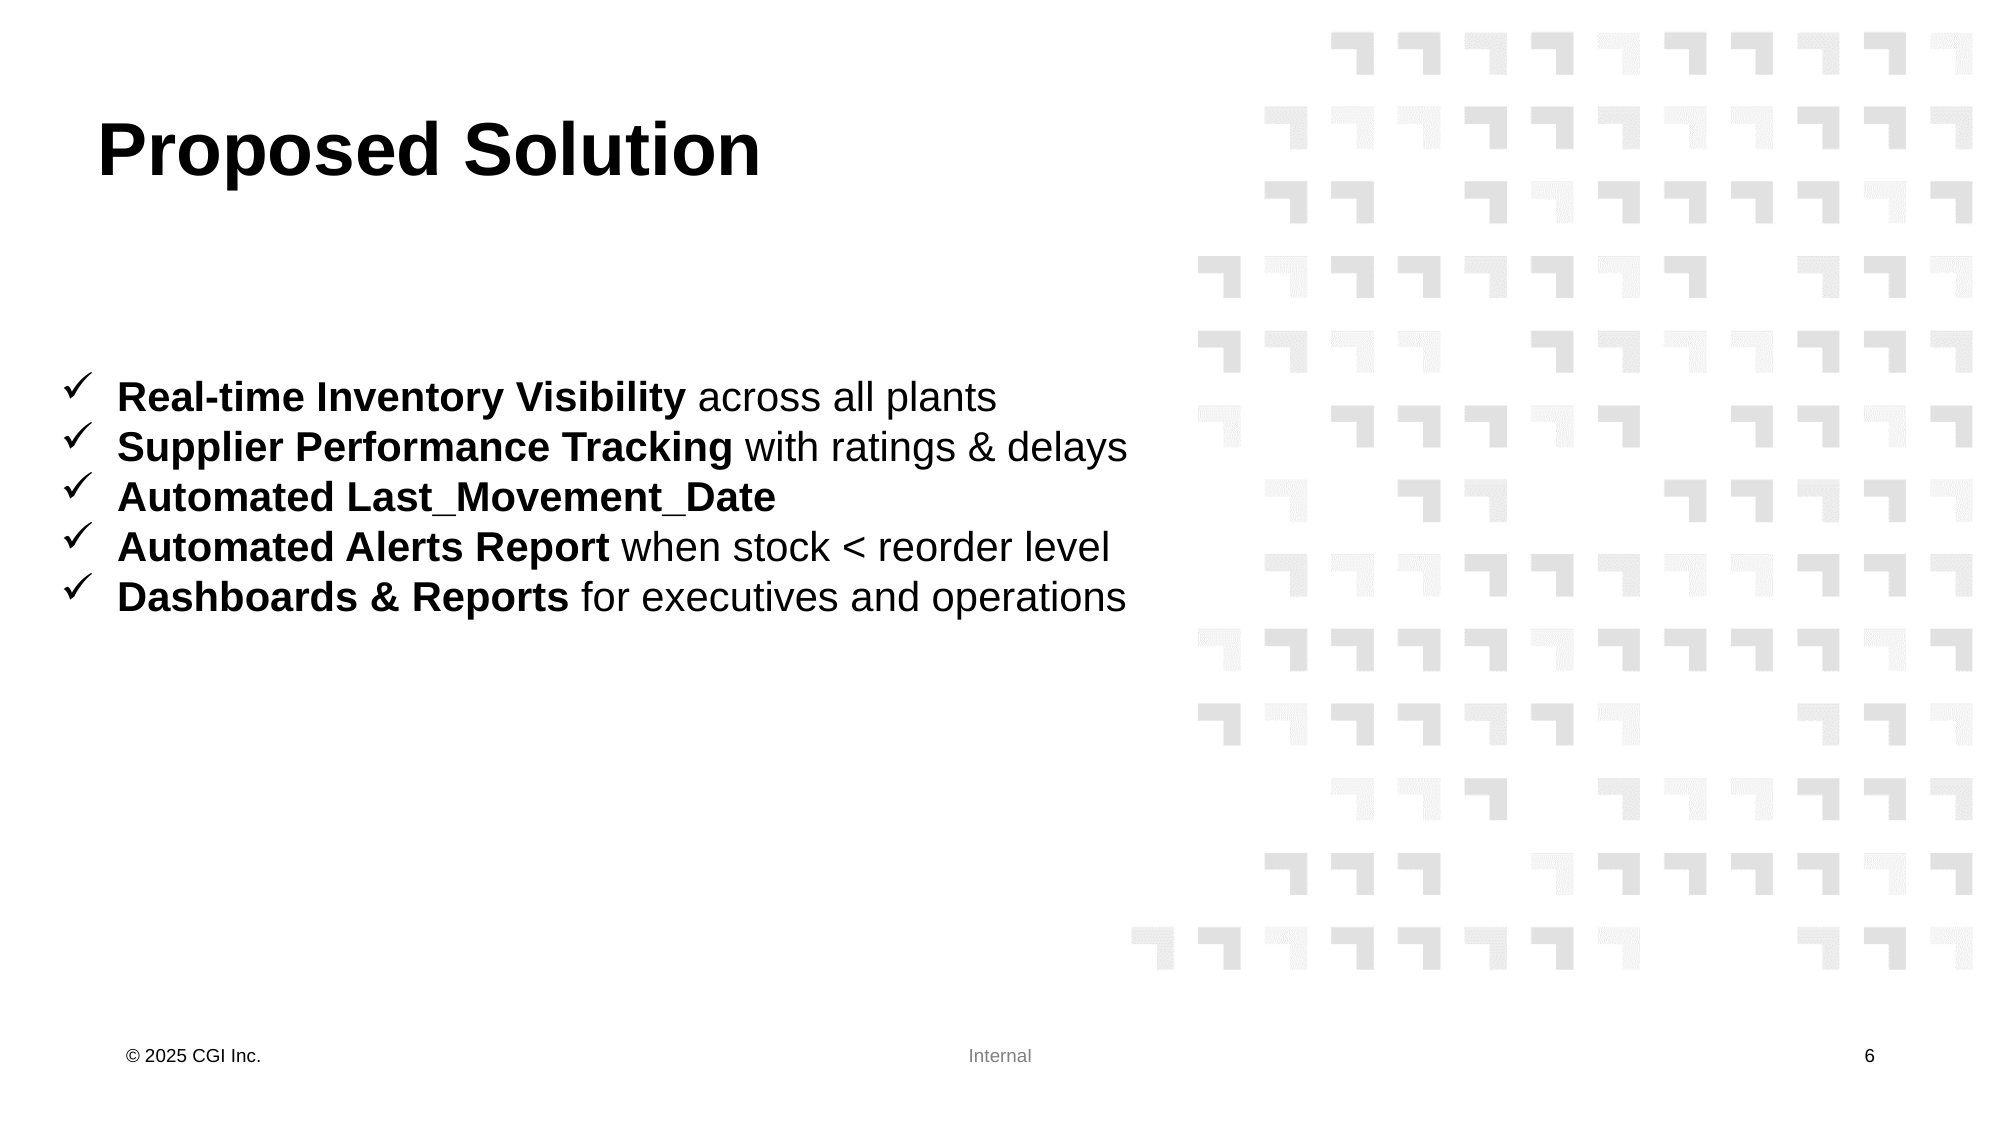

# Proposed Solution
Real-time Inventory Visibility across all plants
Supplier Performance Tracking with ratings & delays
Automated Last_Movement_Date
Automated Alerts Report when stock < reorder level
Dashboards & Reports for executives and operations